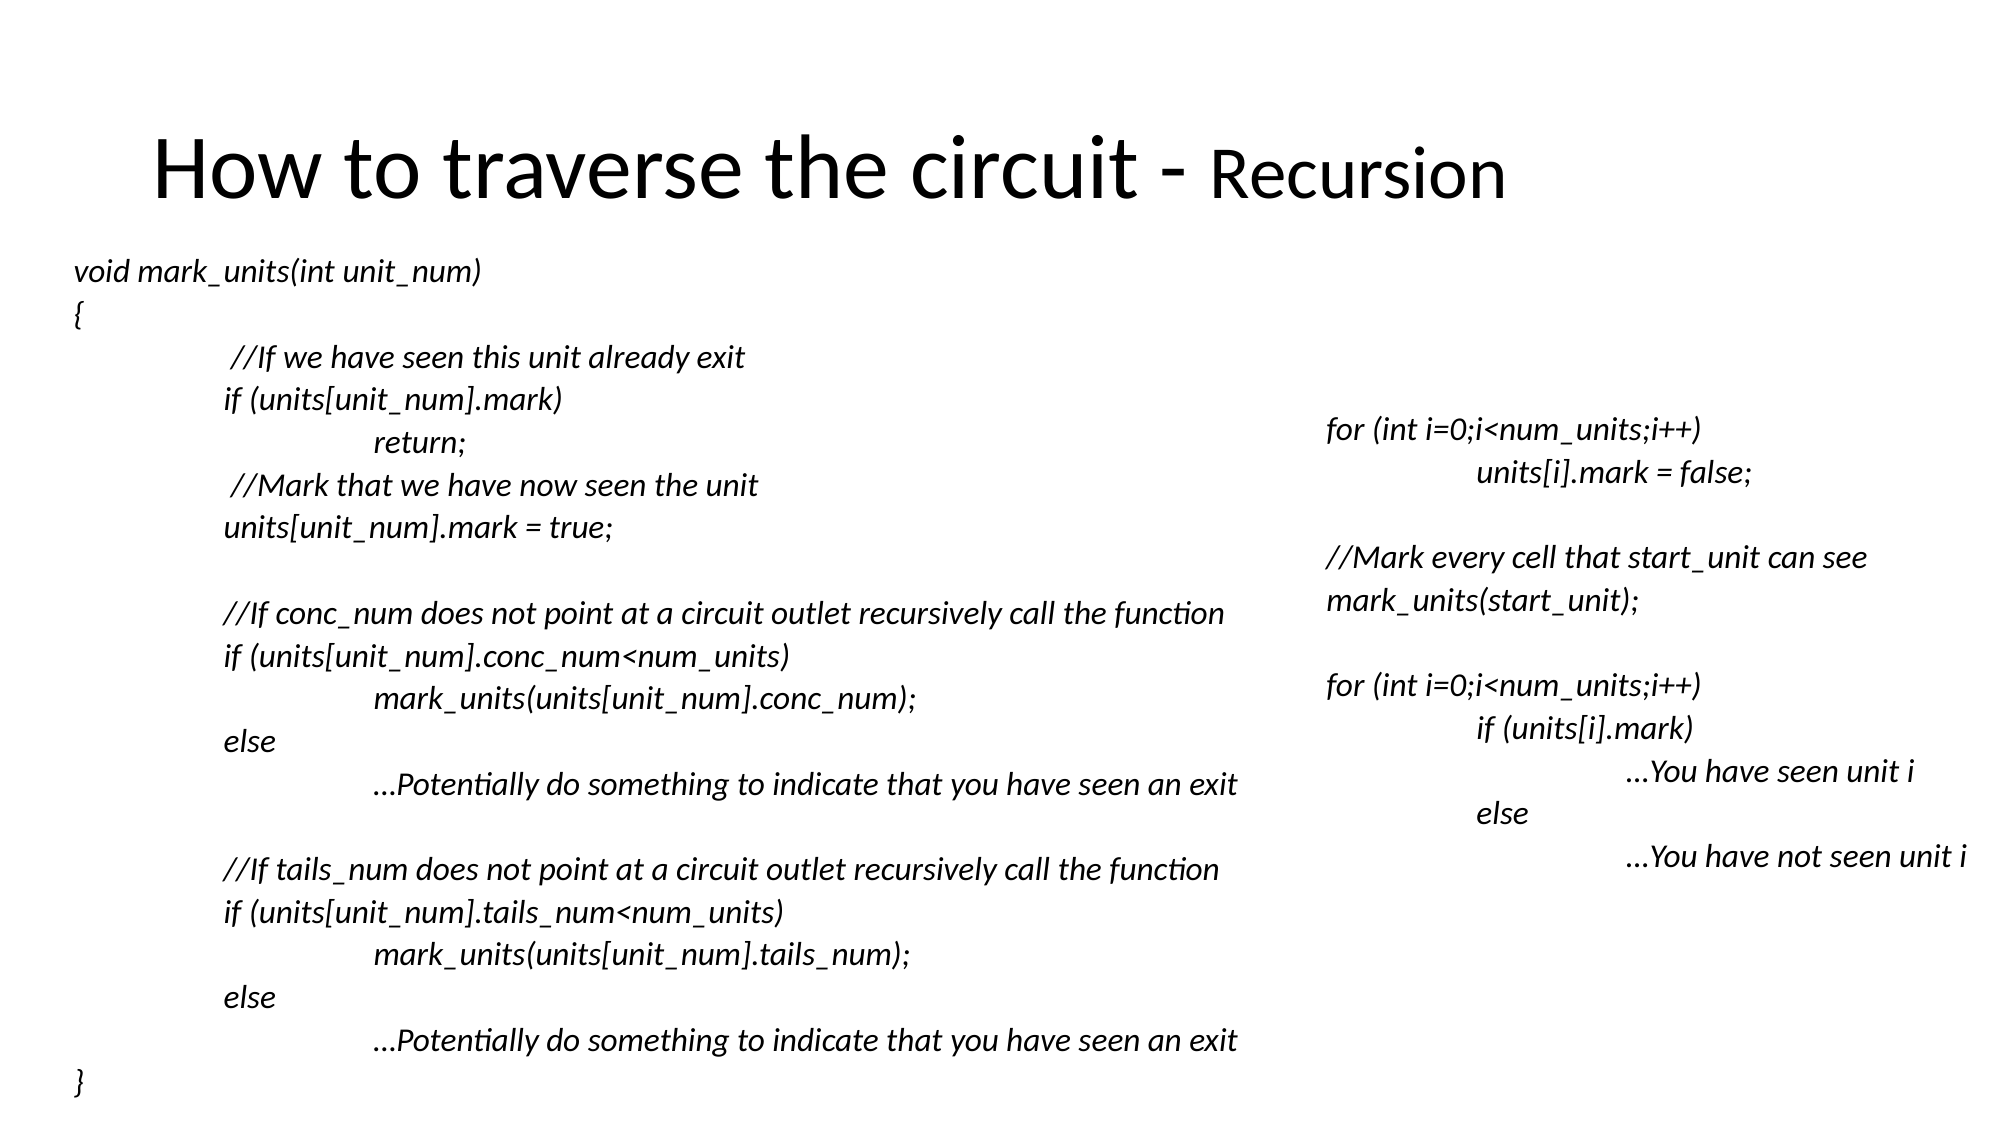

# How to traverse the circuit - Recursion
void mark_units(int unit_num)
{
	 //If we have seen this unit already exit
	if (units[unit_num].mark)
		return;
	 //Mark that we have now seen the unit
	units[unit_num].mark = true;

	//If conc_num does not point at a circuit outlet recursively call the function
	if (units[unit_num].conc_num<num_units)
		mark_units(units[unit_num].conc_num);
	else
		…Potentially do something to indicate that you have seen an exit

	//If tails_num does not point at a circuit outlet recursively call the function
	if (units[unit_num].tails_num<num_units)
		mark_units(units[unit_num].tails_num);
	else
		…Potentially do something to indicate that you have seen an exit
}
for (int i=0;i<num_units;i++)
	units[i].mark = false;

//Mark every cell that start_unit can see
mark_units(start_unit);

for (int i=0;i<num_units;i++)
	if (units[i].mark)
		…You have seen unit i
	else
		…You have not seen unit i